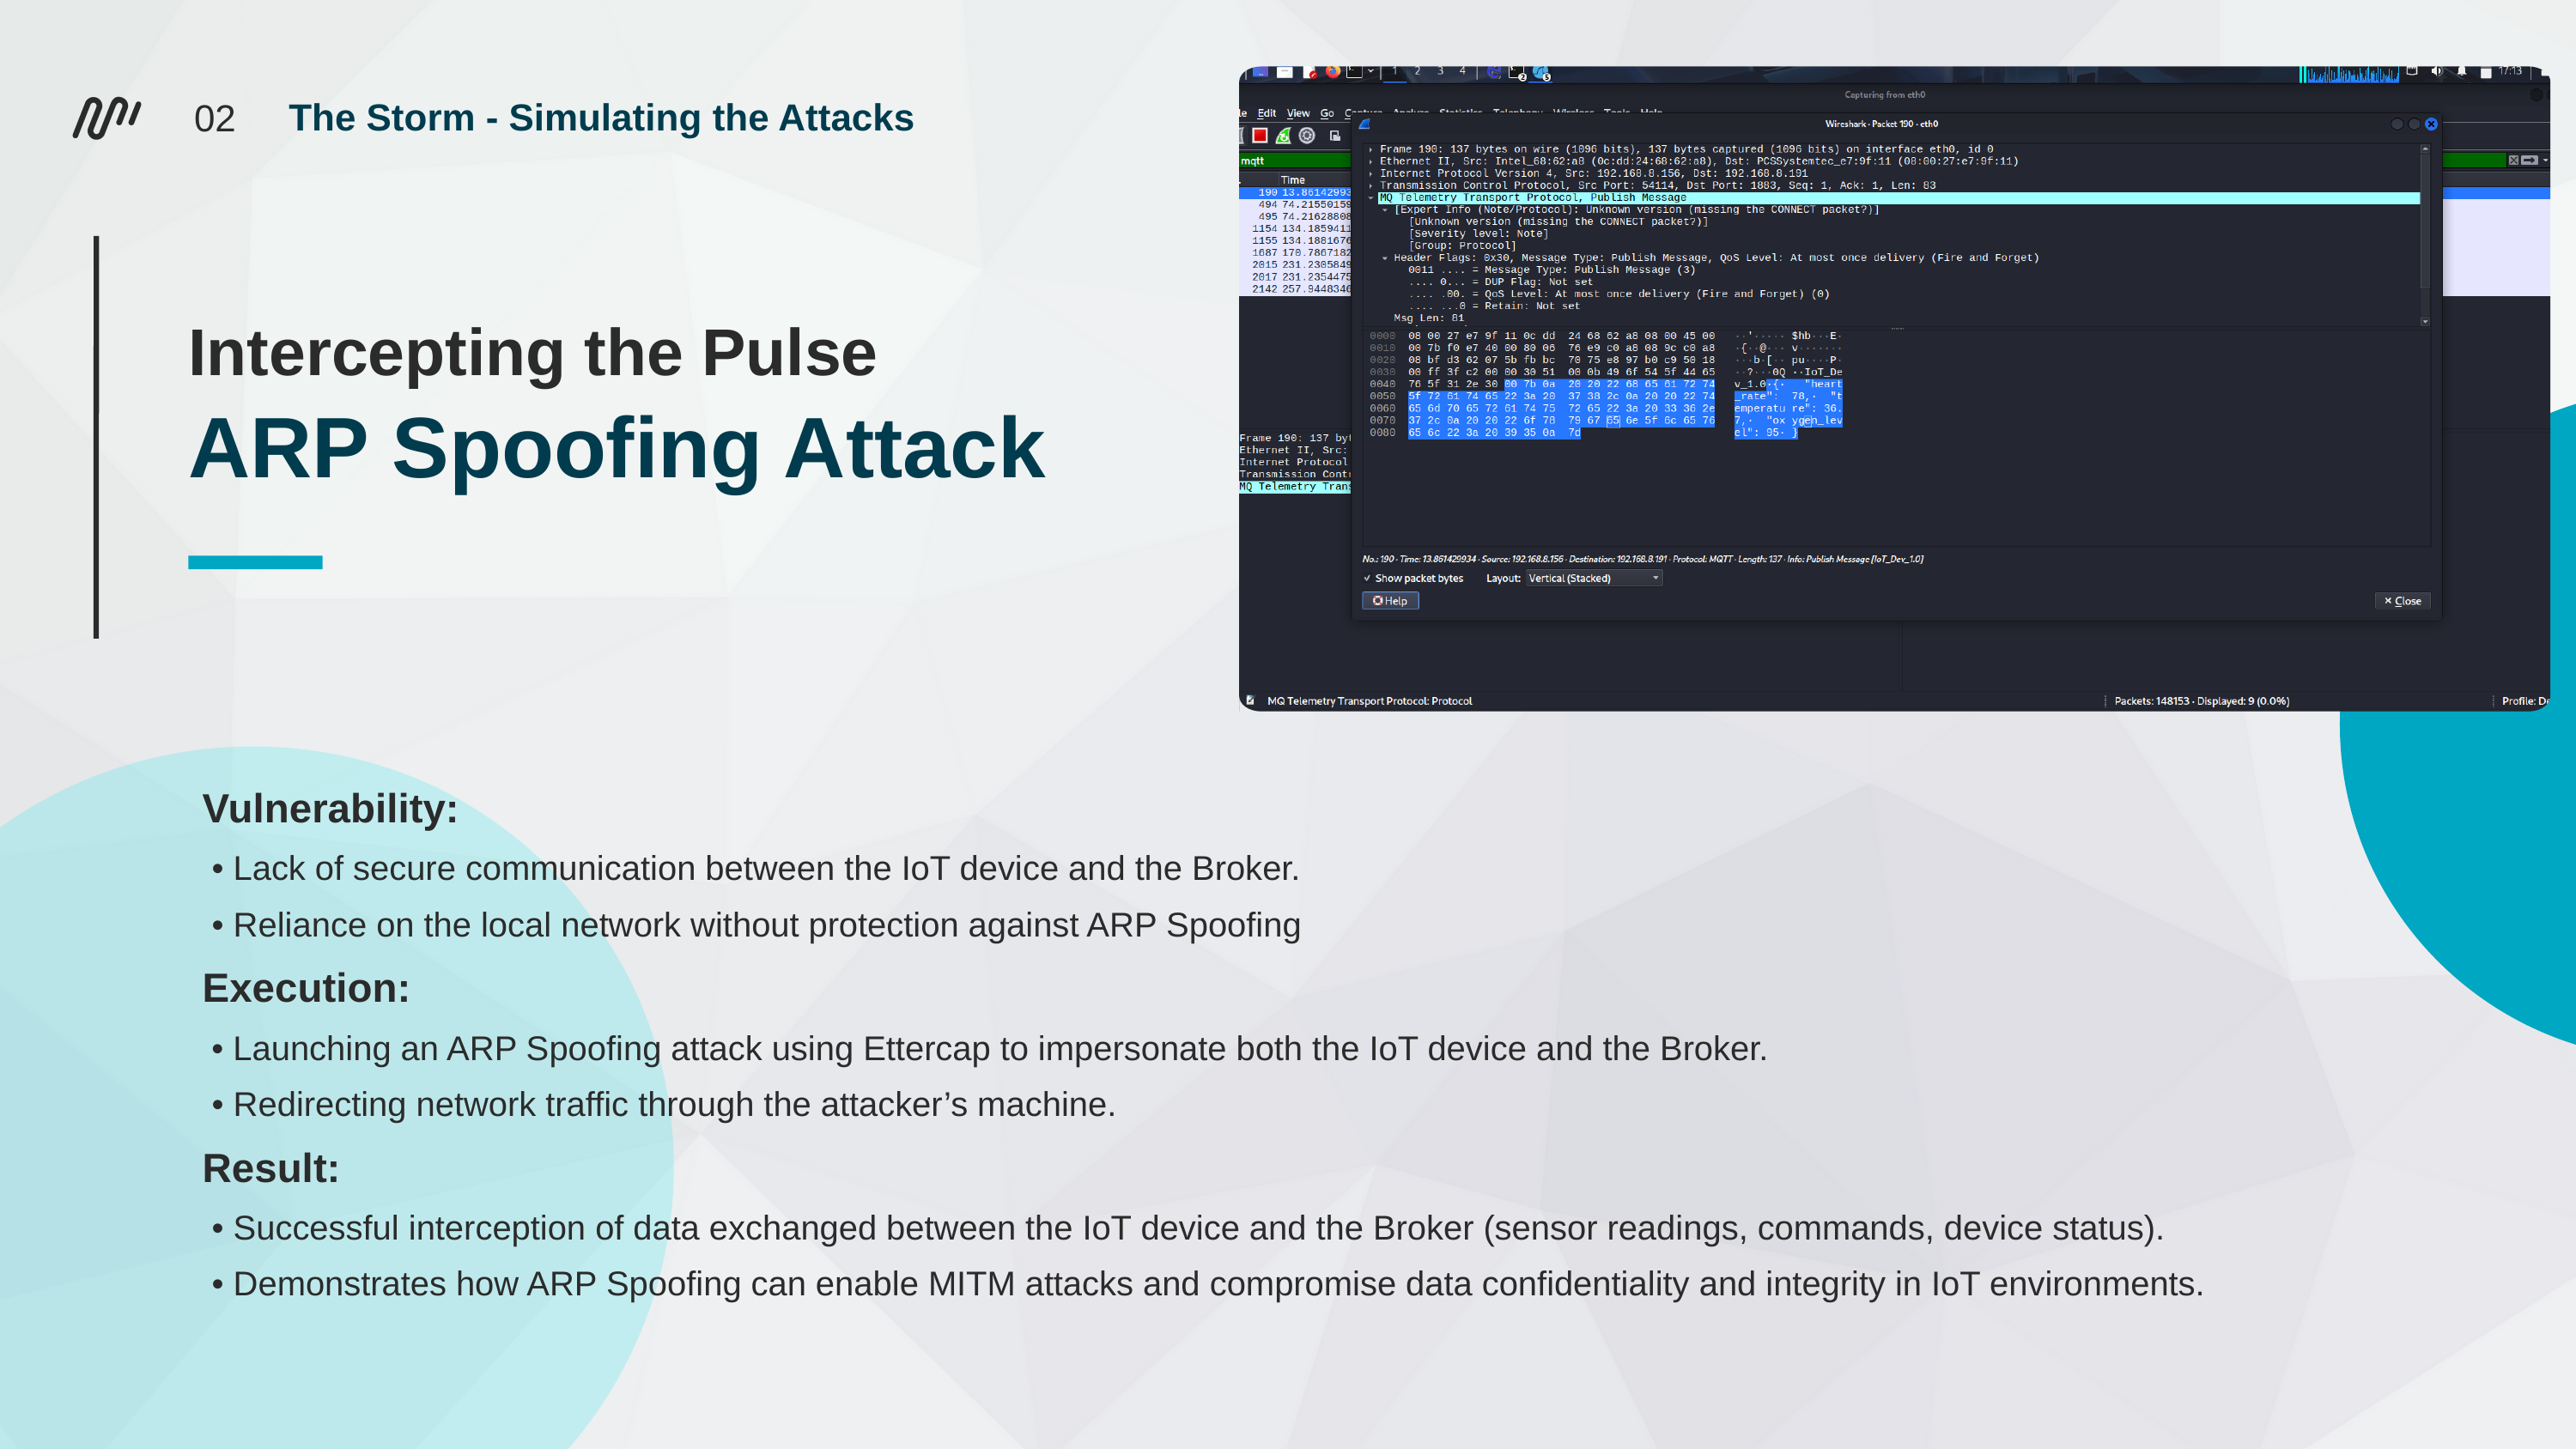

The Storm - Simulating the Attacks
02

Intercepting the Pulse
ARP Spoofing Attack

Vulnerability:
 • Lack of secure communication between the IoT device and the Broker.
 • Reliance on the local network without protection against ARP Spoofing
Execution:
 • Launching an ARP Spoofing attack using Ettercap to impersonate both the IoT device and the Broker.
 • Redirecting network traffic through the attacker’s machine.
Result:
 • Successful interception of data exchanged between the IoT device and the Broker (sensor readings, commands, device status).
 • Demonstrates how ARP Spoofing can enable MITM attacks and compromise data confidentiality and integrity in IoT environments.